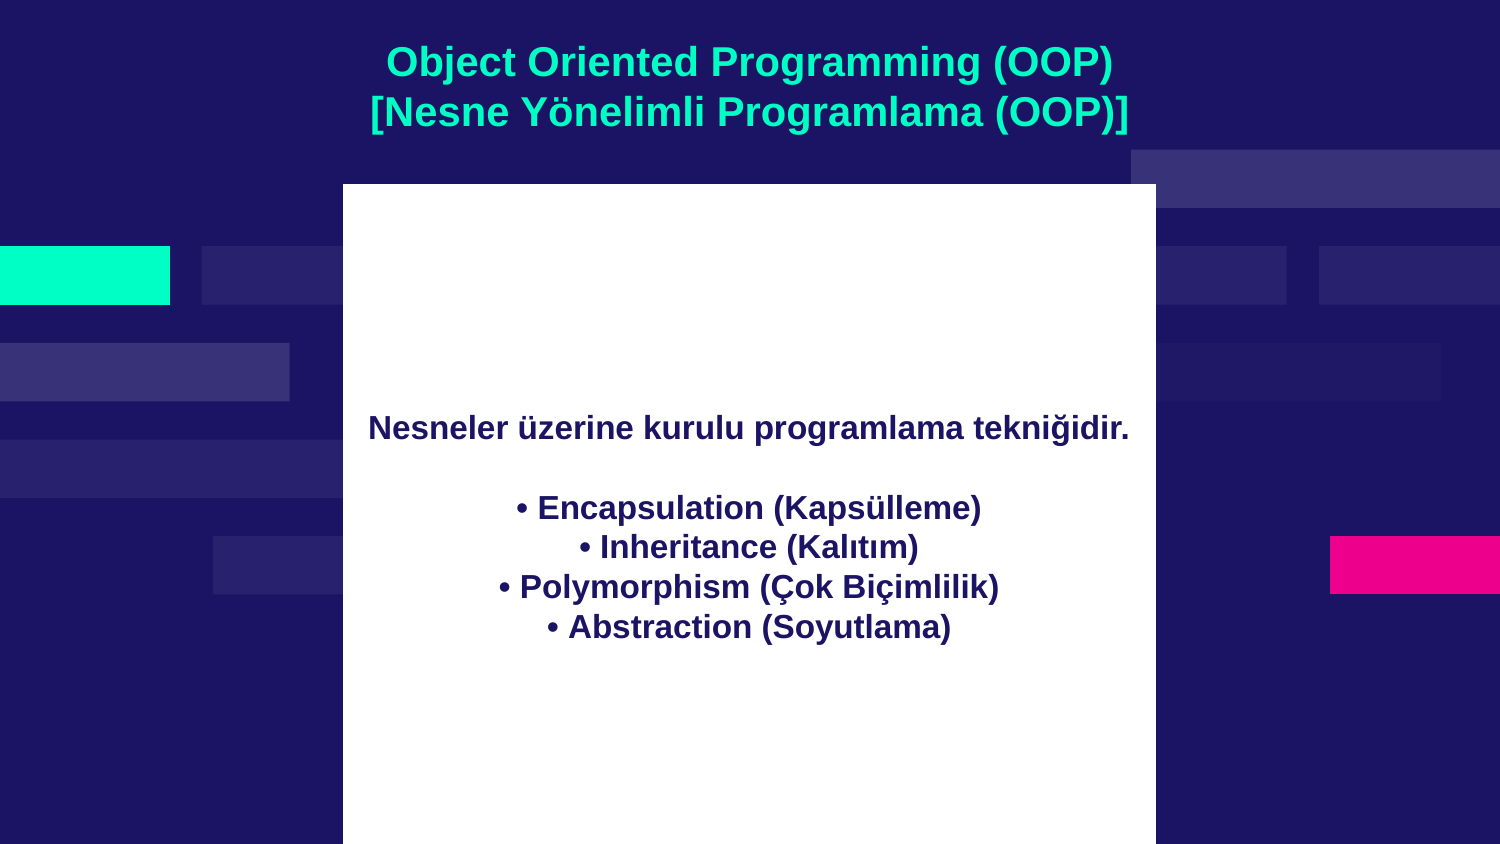

# Object Oriented Programming (OOP) [Nesne Yönelimli Programlama (OOP)]
Nesneler üzerine kurulu programlama tekniğidir.

• Encapsulation (Kapsülleme)
• Inheritance (Kalıtım)
• Polymorphism (Çok Biçimlilik)
• Abstraction (Soyutlama)